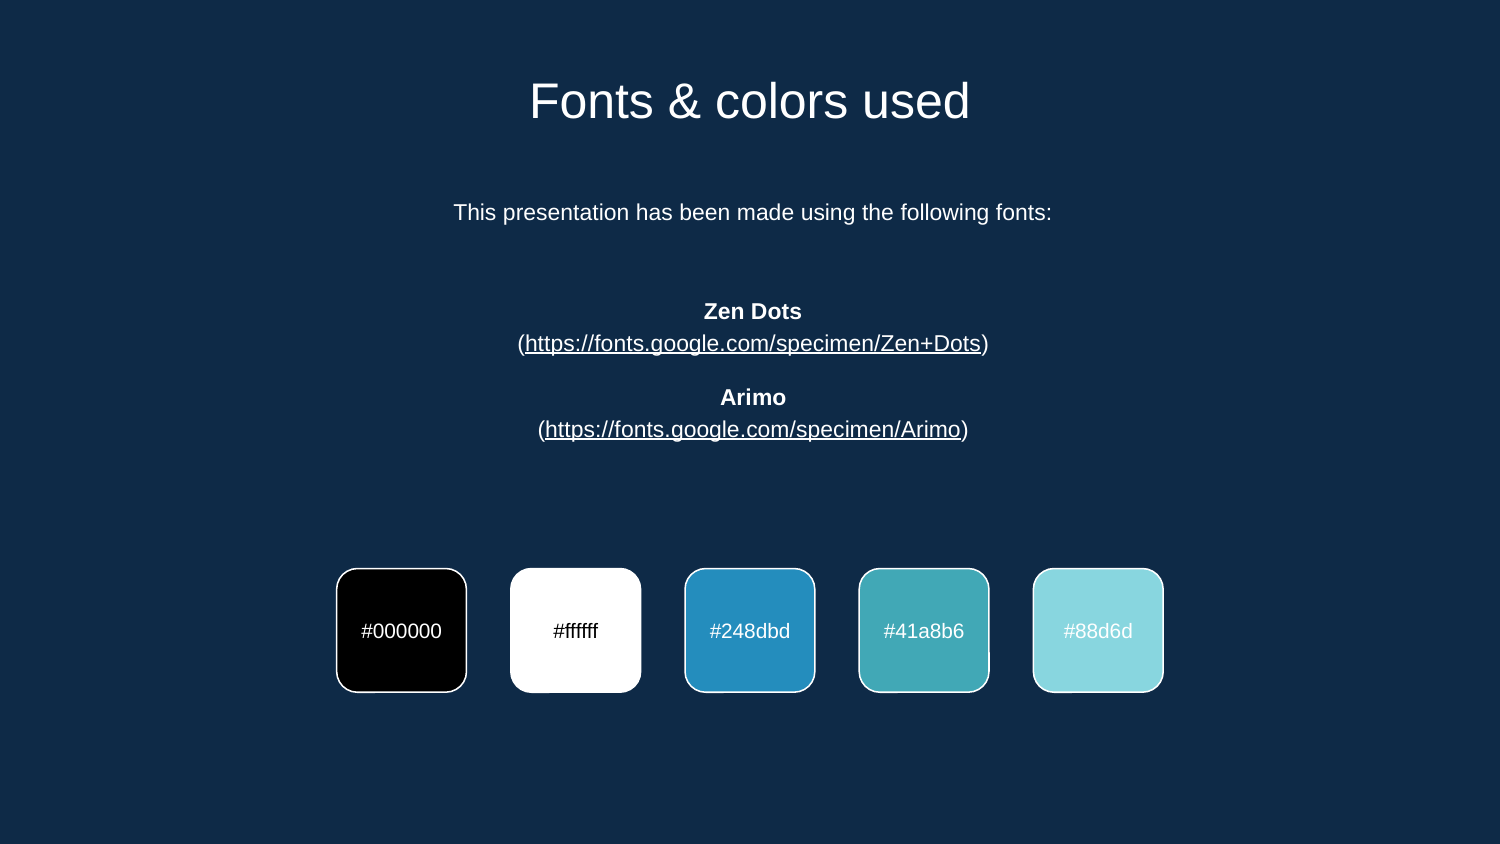

# Fonts & colors used
This presentation has been made using the following fonts:

Zen Dots
(https://fonts.google.com/specimen/Zen+Dots)

Arimo
(https://fonts.google.com/specimen/Arimo)

#000000
#ffffff
#248dbd
#41a8b6
#88d6d